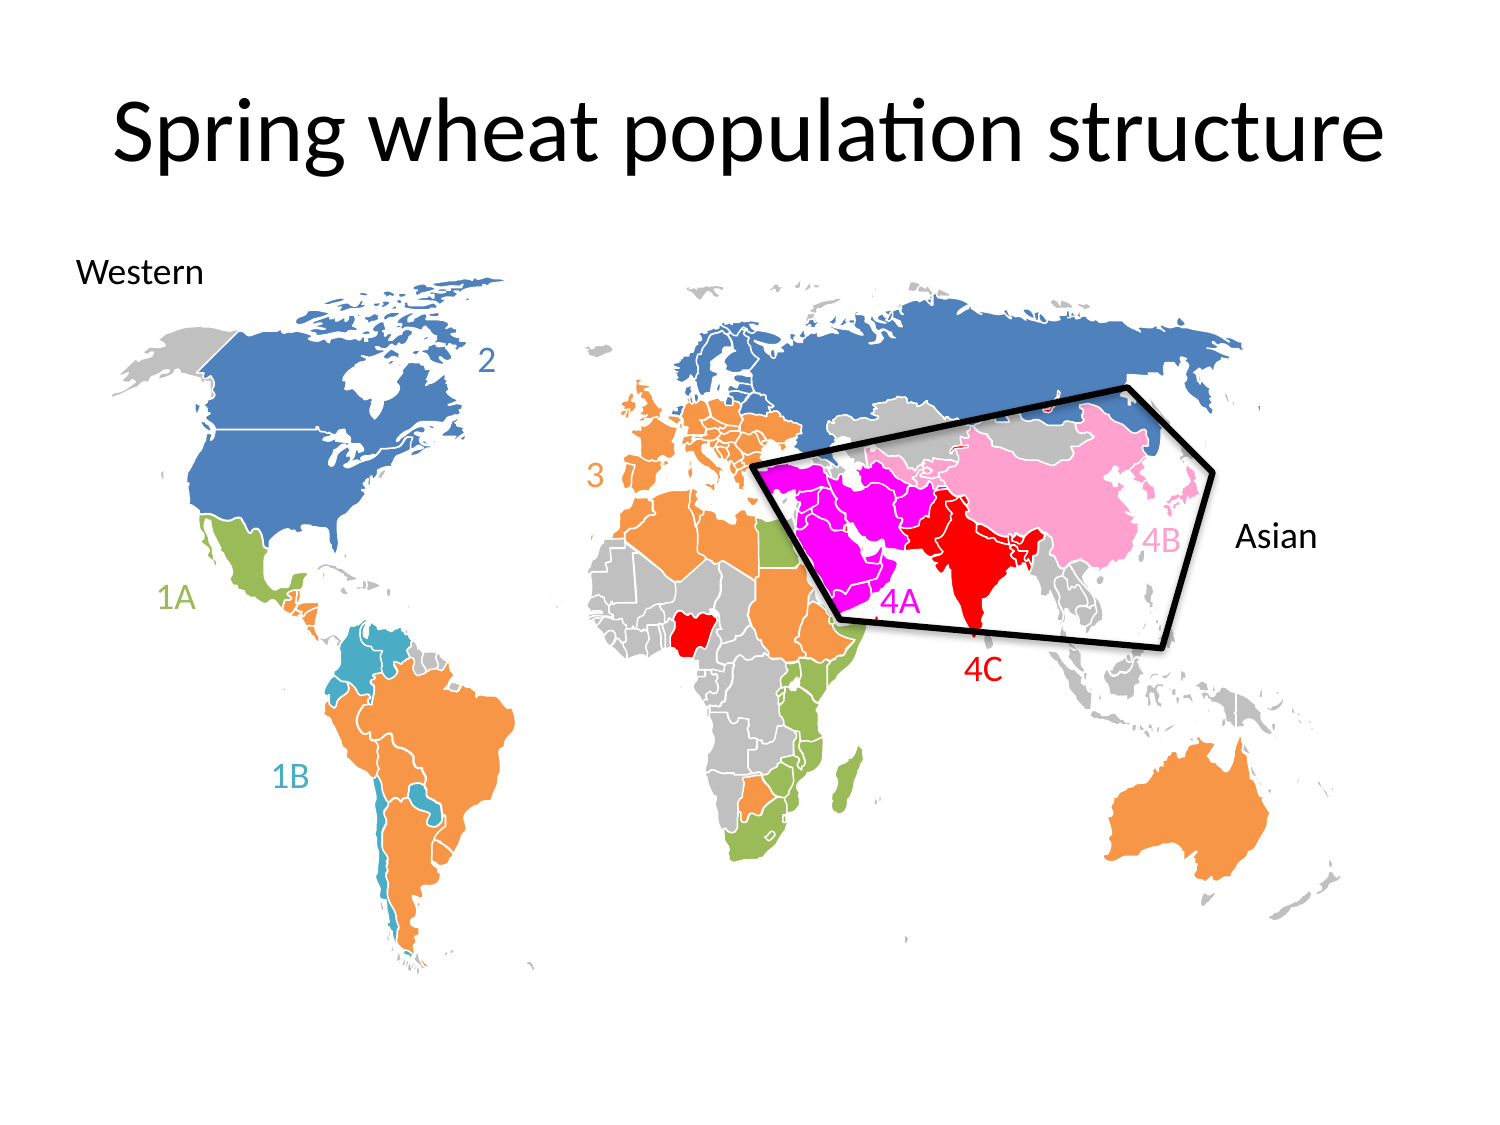

Spring wheat population structure
Western

2

3

Asian

4B

1A
4A

4C

1B